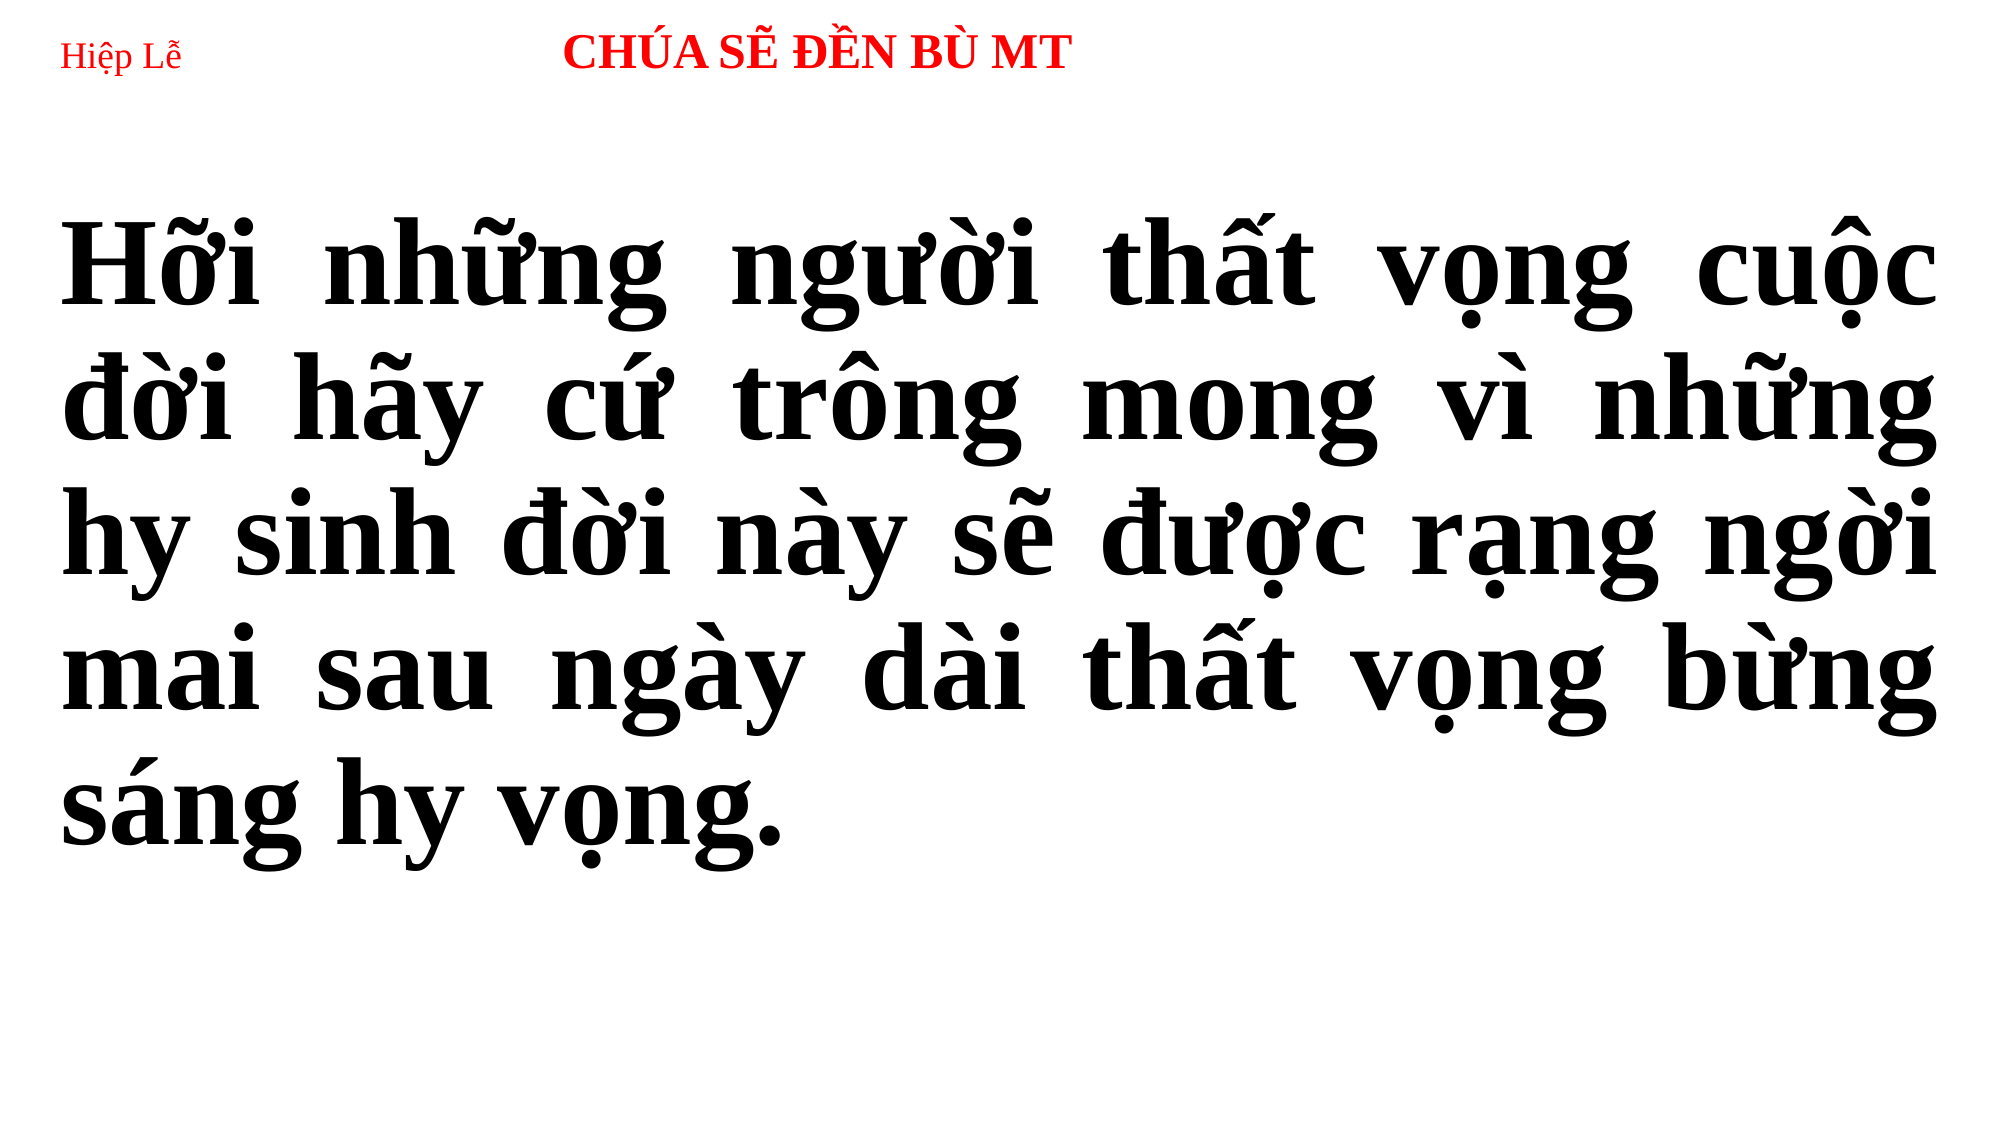

# Hiệp Lễ                                        CHÚA SẼ ĐỀN BÙ MT
Hỡi những người thất vọng cuộc đời hãy cứ trông mong vì những hy sinh đời này sẽ được rạng ngời mai sau ngày dài thất vọng bừng sáng hy vọng.